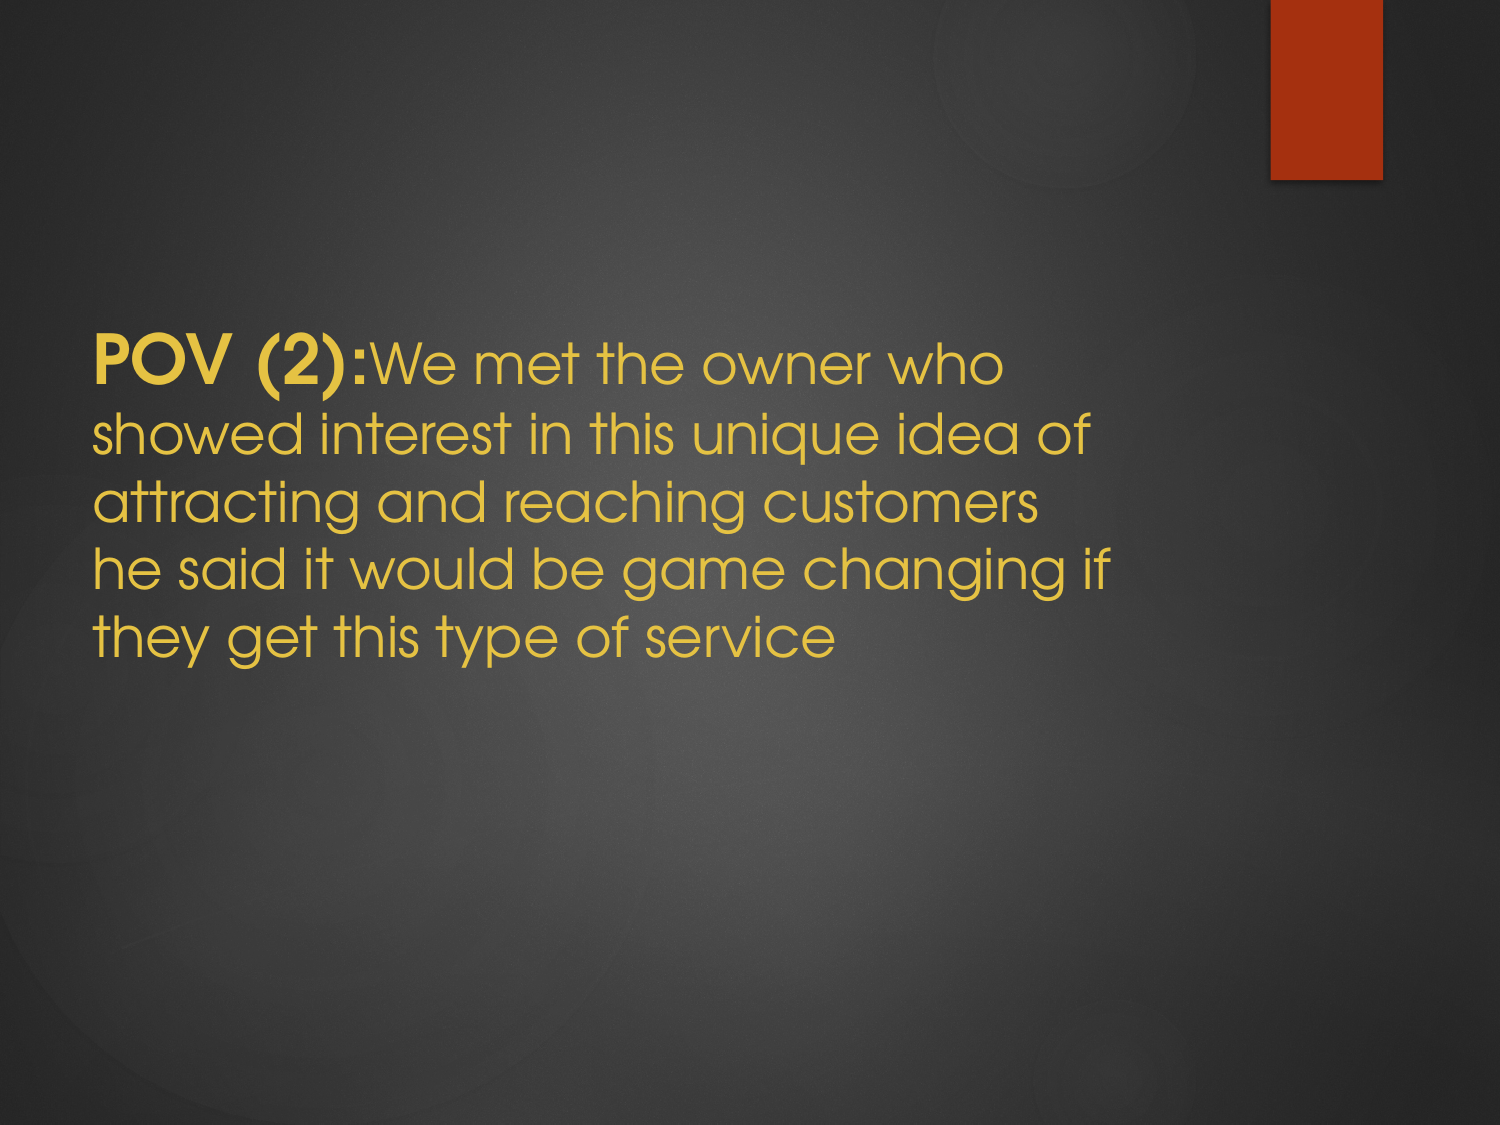

# POV (2):We met the owner who showed interest in this unique idea of attracting and reaching customers he said it would be game changing if they get this type of service